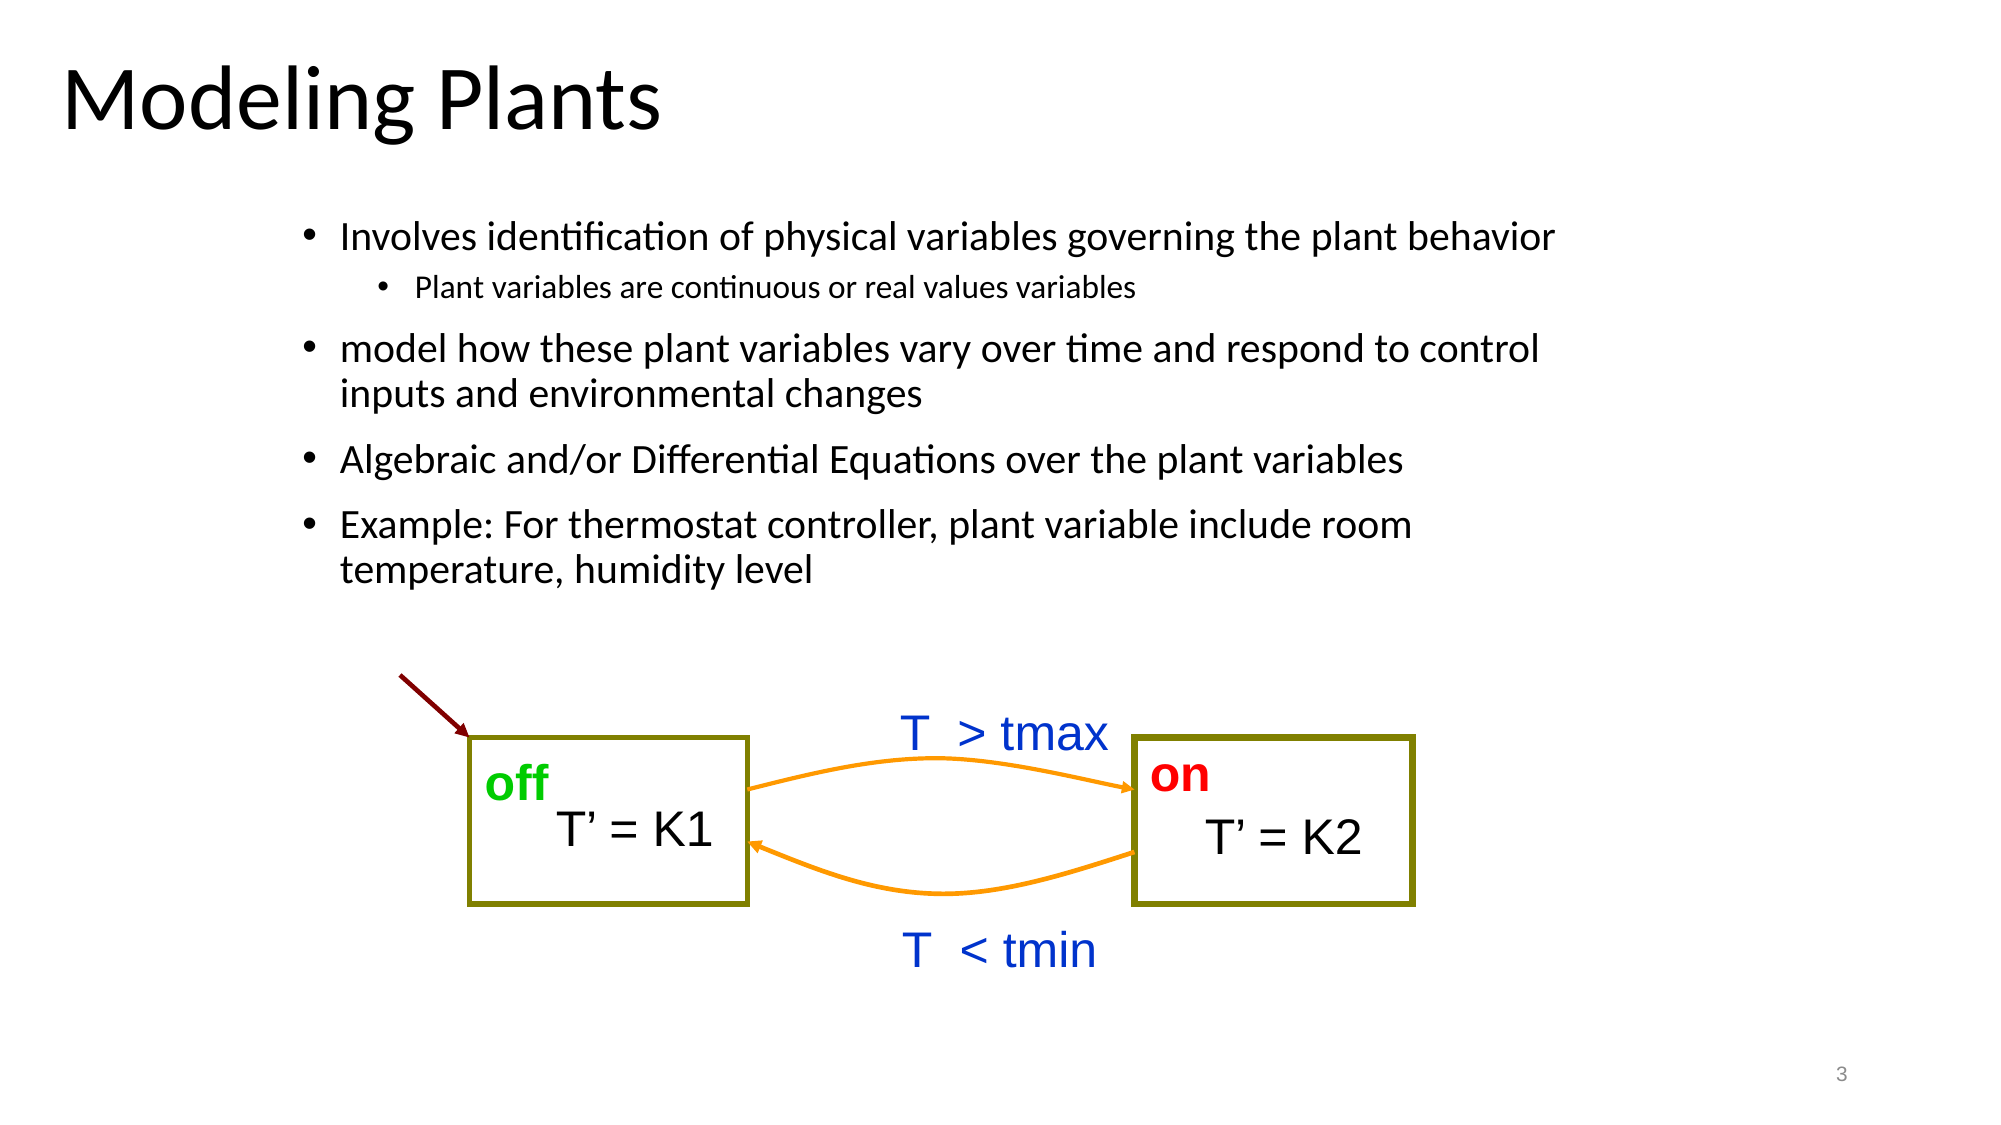

# Modeling Plants
Involves identification of physical variables governing the plant behavior
Plant variables are continuous or real values variables
model how these plant variables vary over time and respond to control inputs and environmental changes
Algebraic and/or Differential Equations over the plant variables
Example: For thermostat controller, plant variable include room temperature, humidity level

T  > tmax
on

off

T’ = K1

T’ = K2

T  < tmin
3